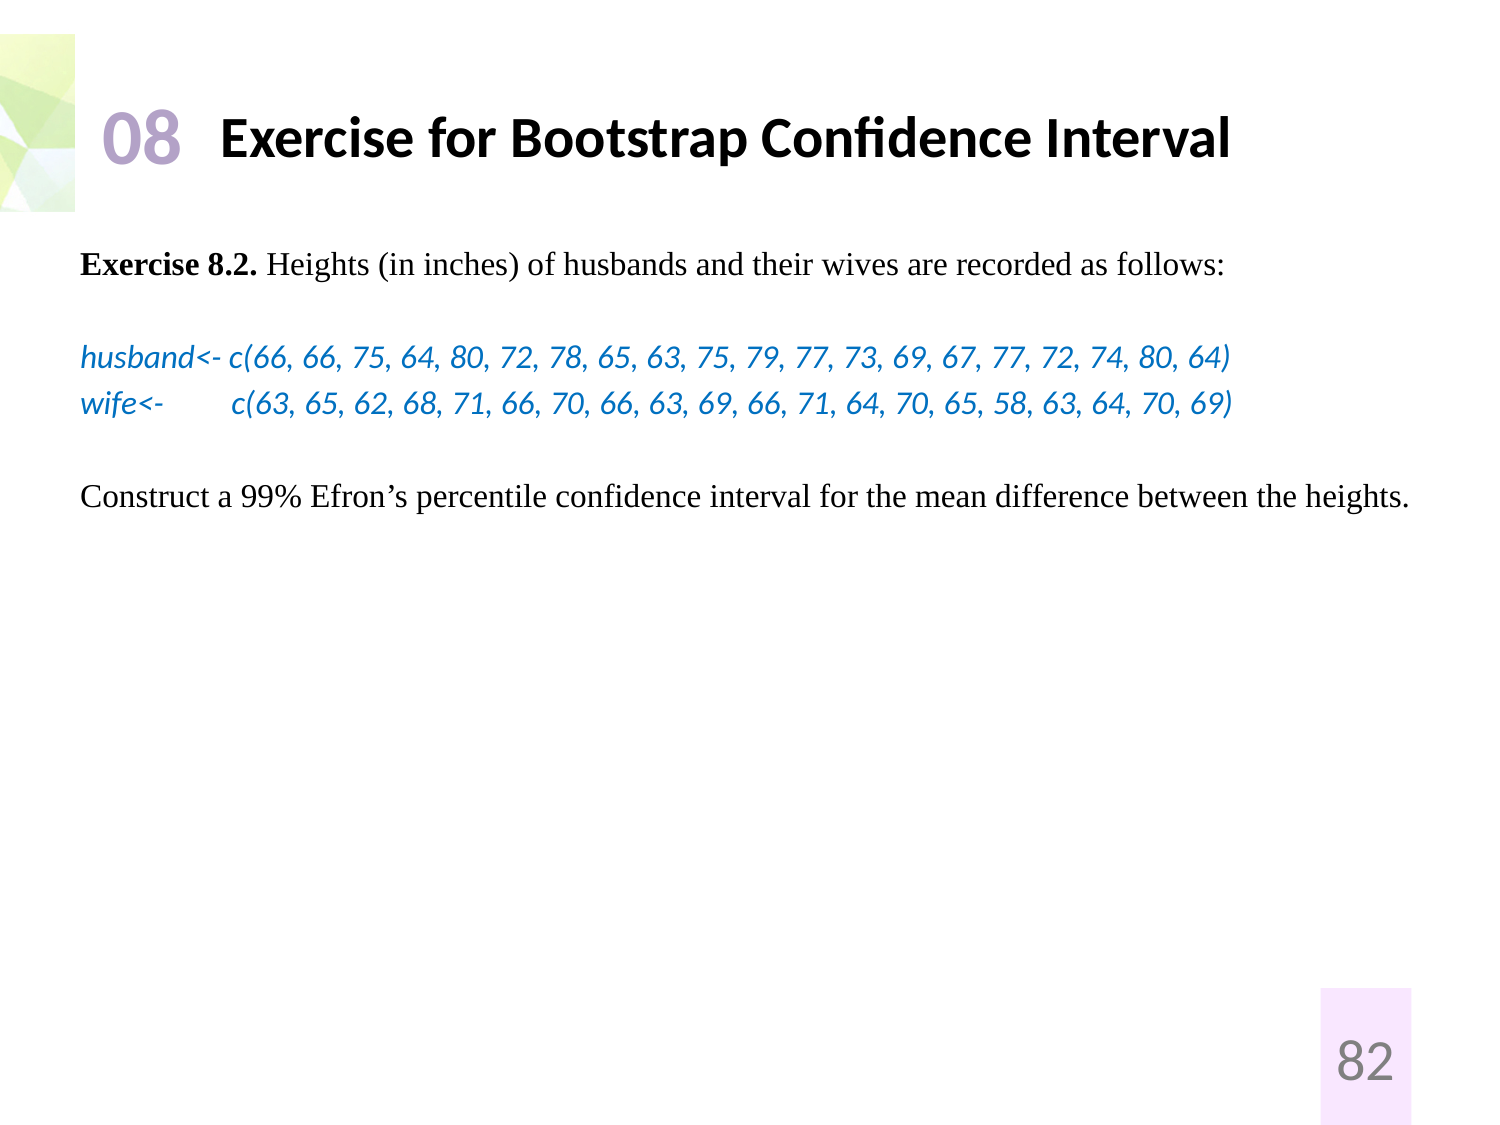

Exercise for Bootstrap Confidence Interval
# 08
Exercise 8.2. Heights (in inches) of husbands and their wives are recorded as follows:

husband<- c(66, 66, 75, 64, 80, 72, 78, 65, 63, 75, 79, 77, 73, 69, 67, 77, 72, 74, 80, 64)
wife<-         c(63, 65, 62, 68, 71, 66, 70, 66, 63, 69, 66, 71, 64, 70, 65, 58, 63, 64, 70, 69)

Construct a 99% Efron’s percentile confidence interval for the mean difference between the heights.
82